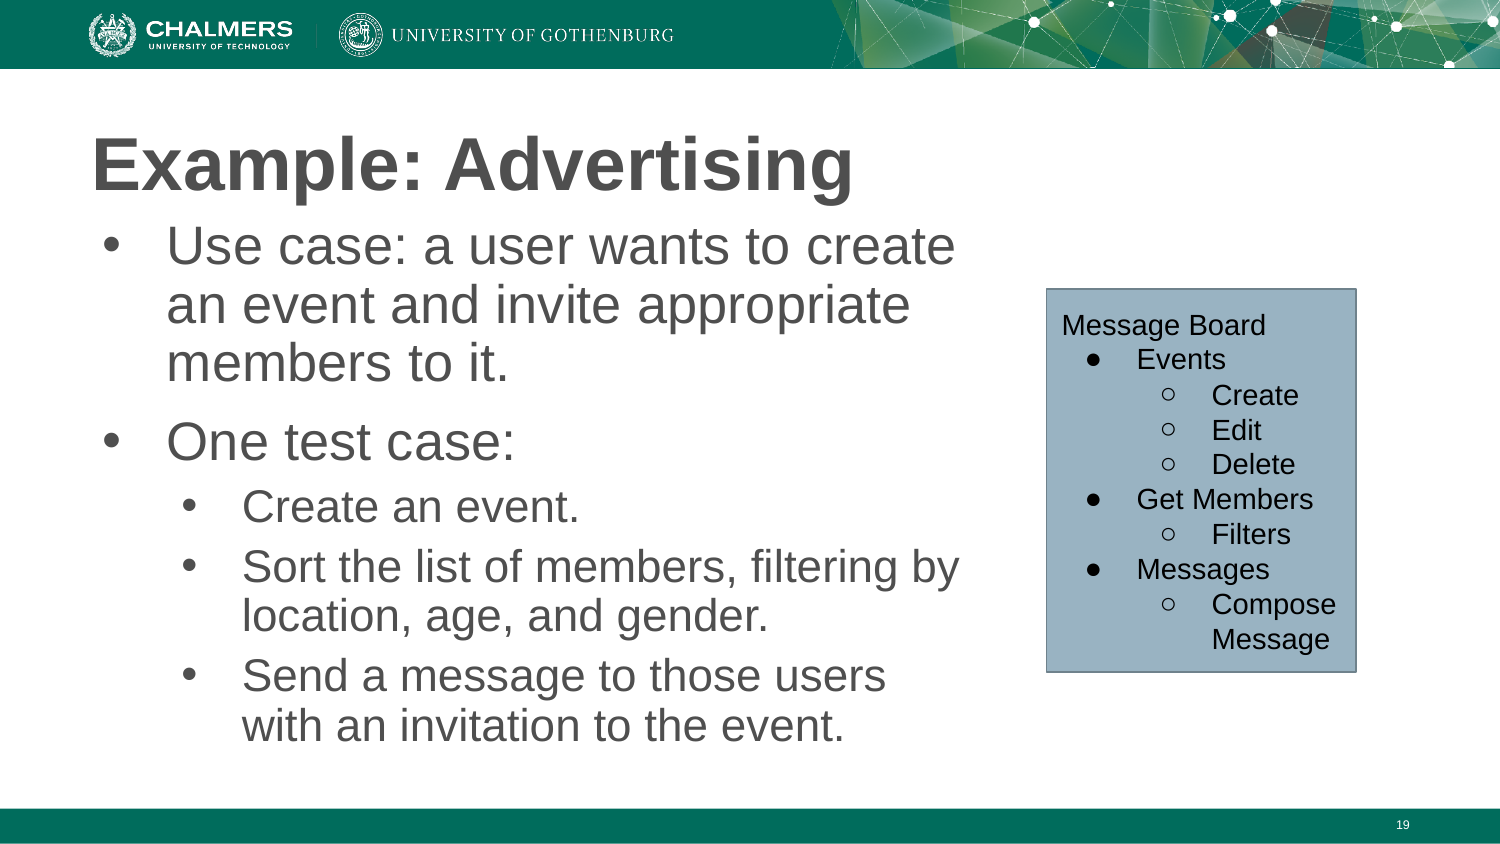

# Example: Advertising
Use case: a user wants to create an event and invite appropriate members to it.
One test case:
Create an event.
Sort the list of members, filtering by location, age, and gender.
Send a message to those users with an invitation to the event.
Message Board
Events
Create
Edit
Delete
Get Members
Filters
Messages
Compose Message
19